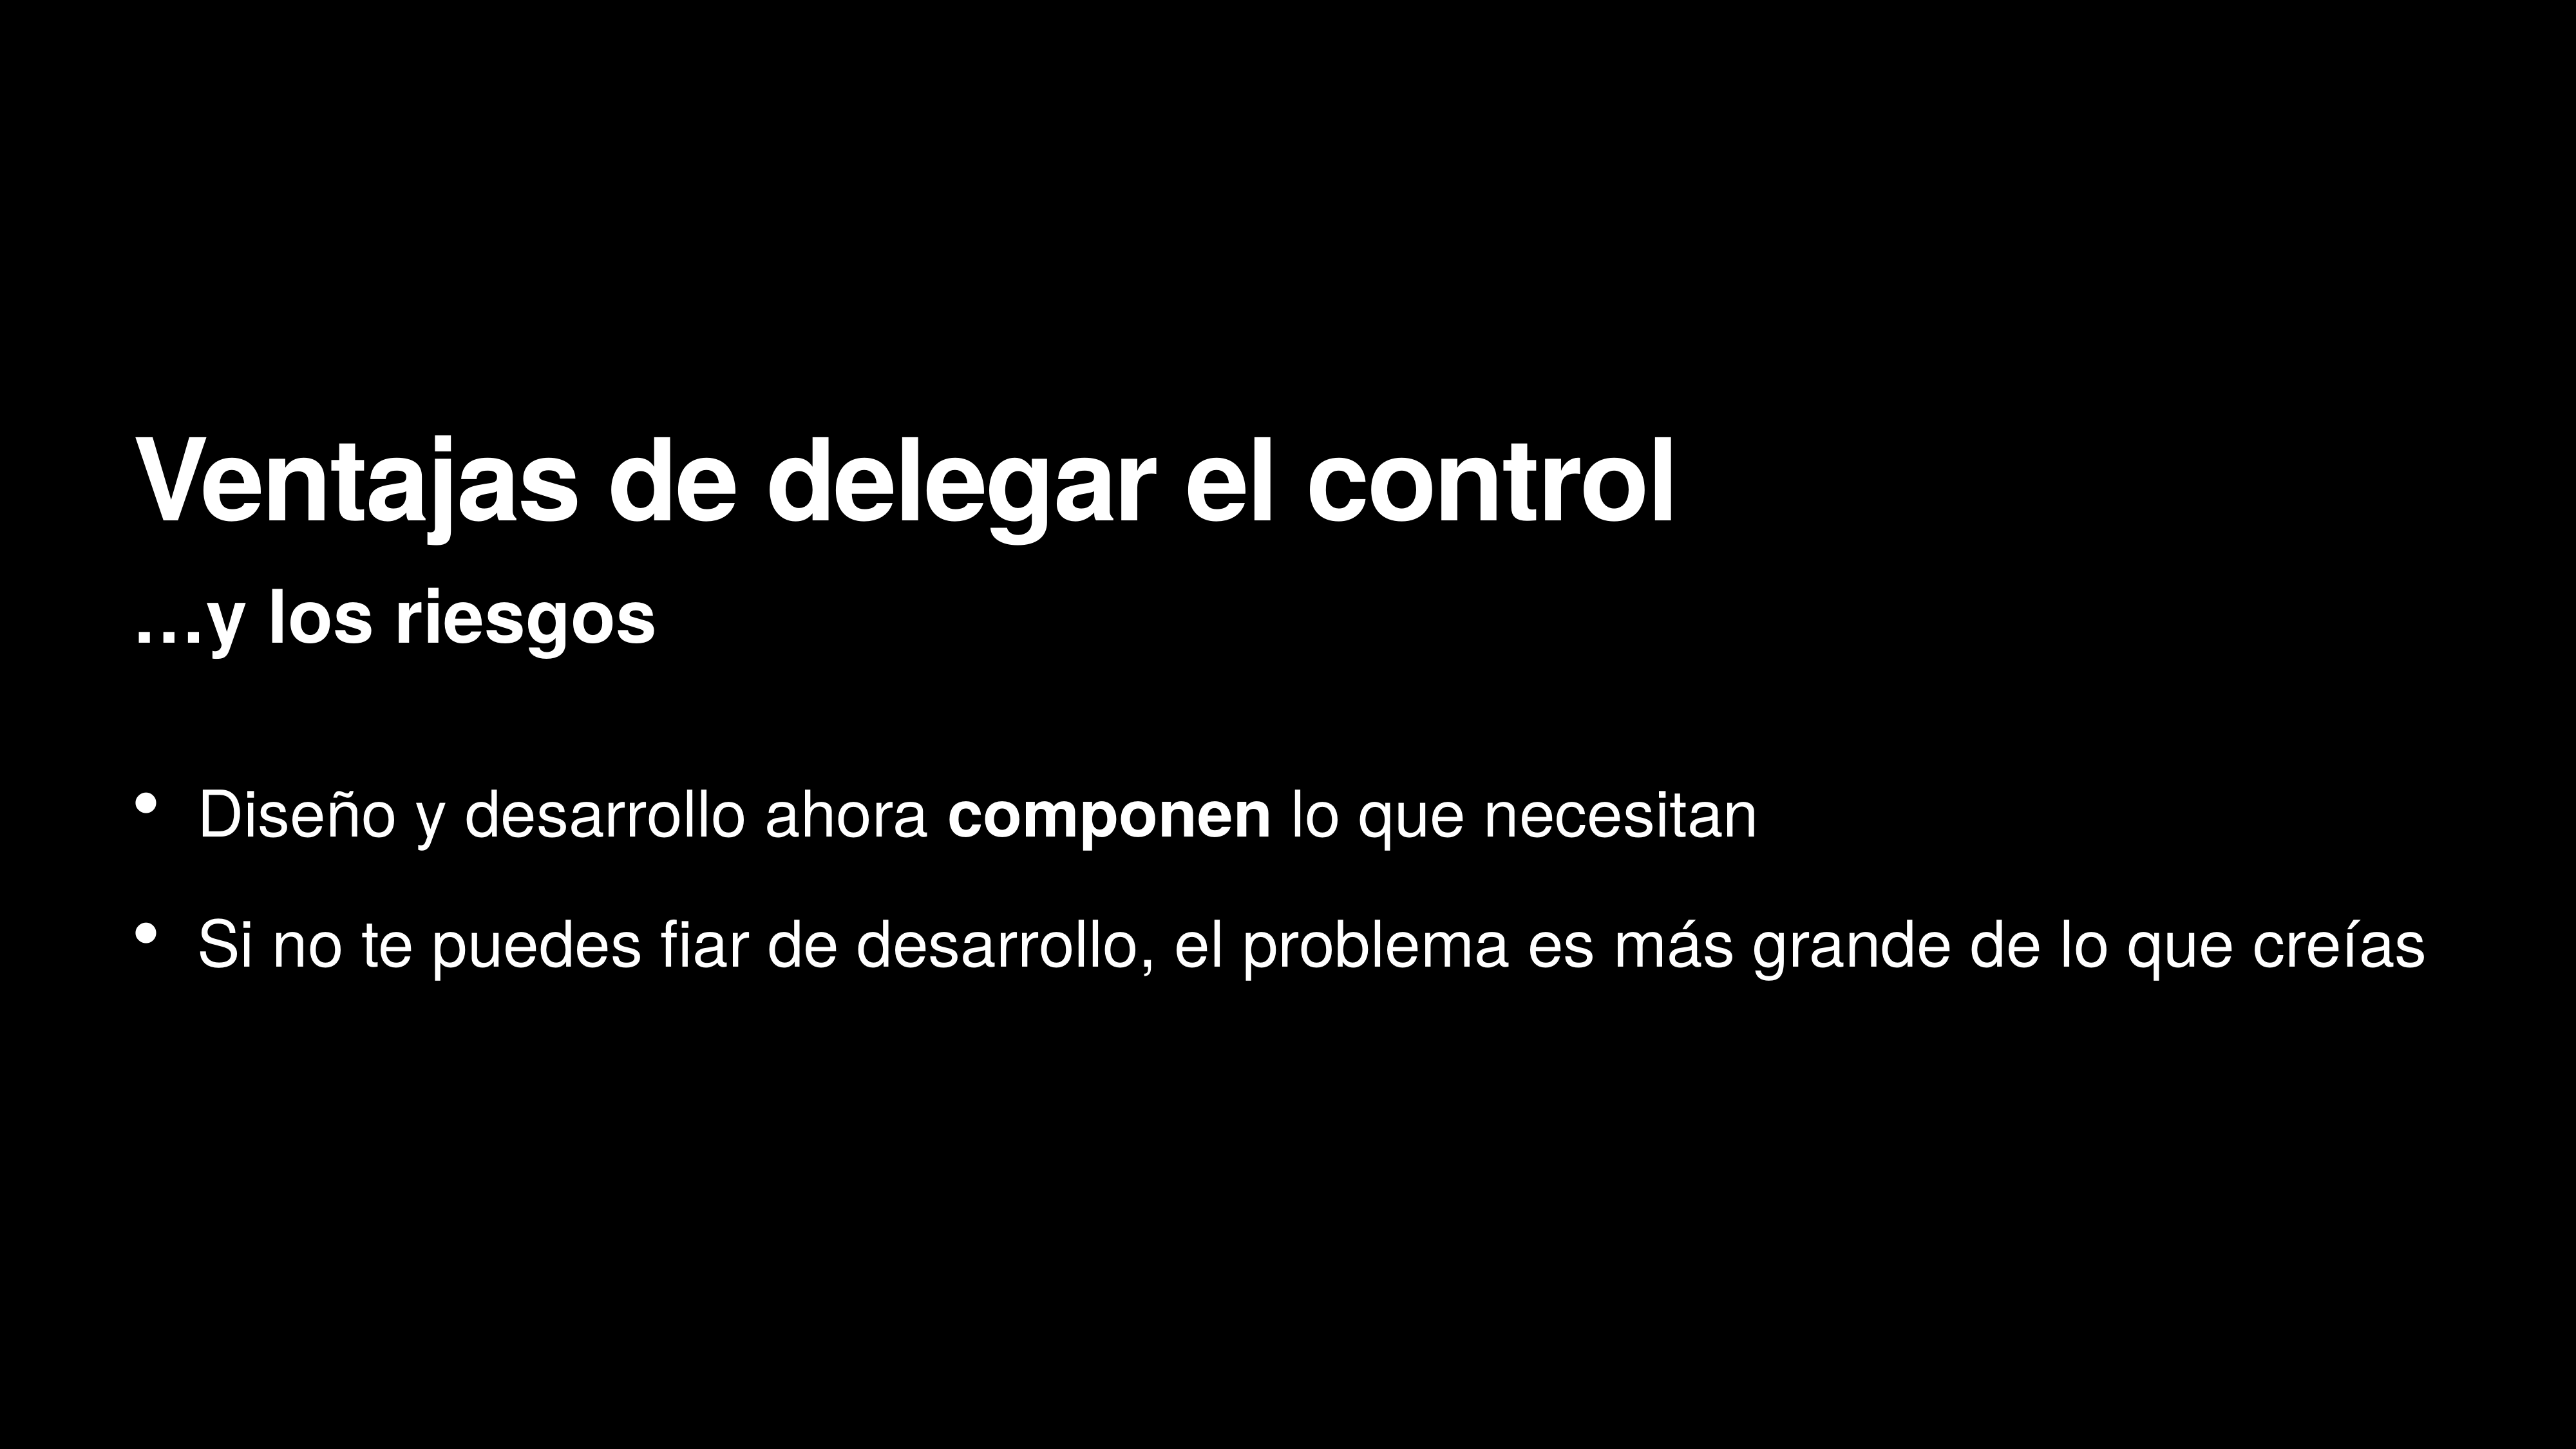

# Ventajas de delegar el control
…y los riesgos
Diseño y desarrollo ahora componen lo que necesitan
Si no te puedes fiar de desarrollo, el problema es más grande de lo que creías